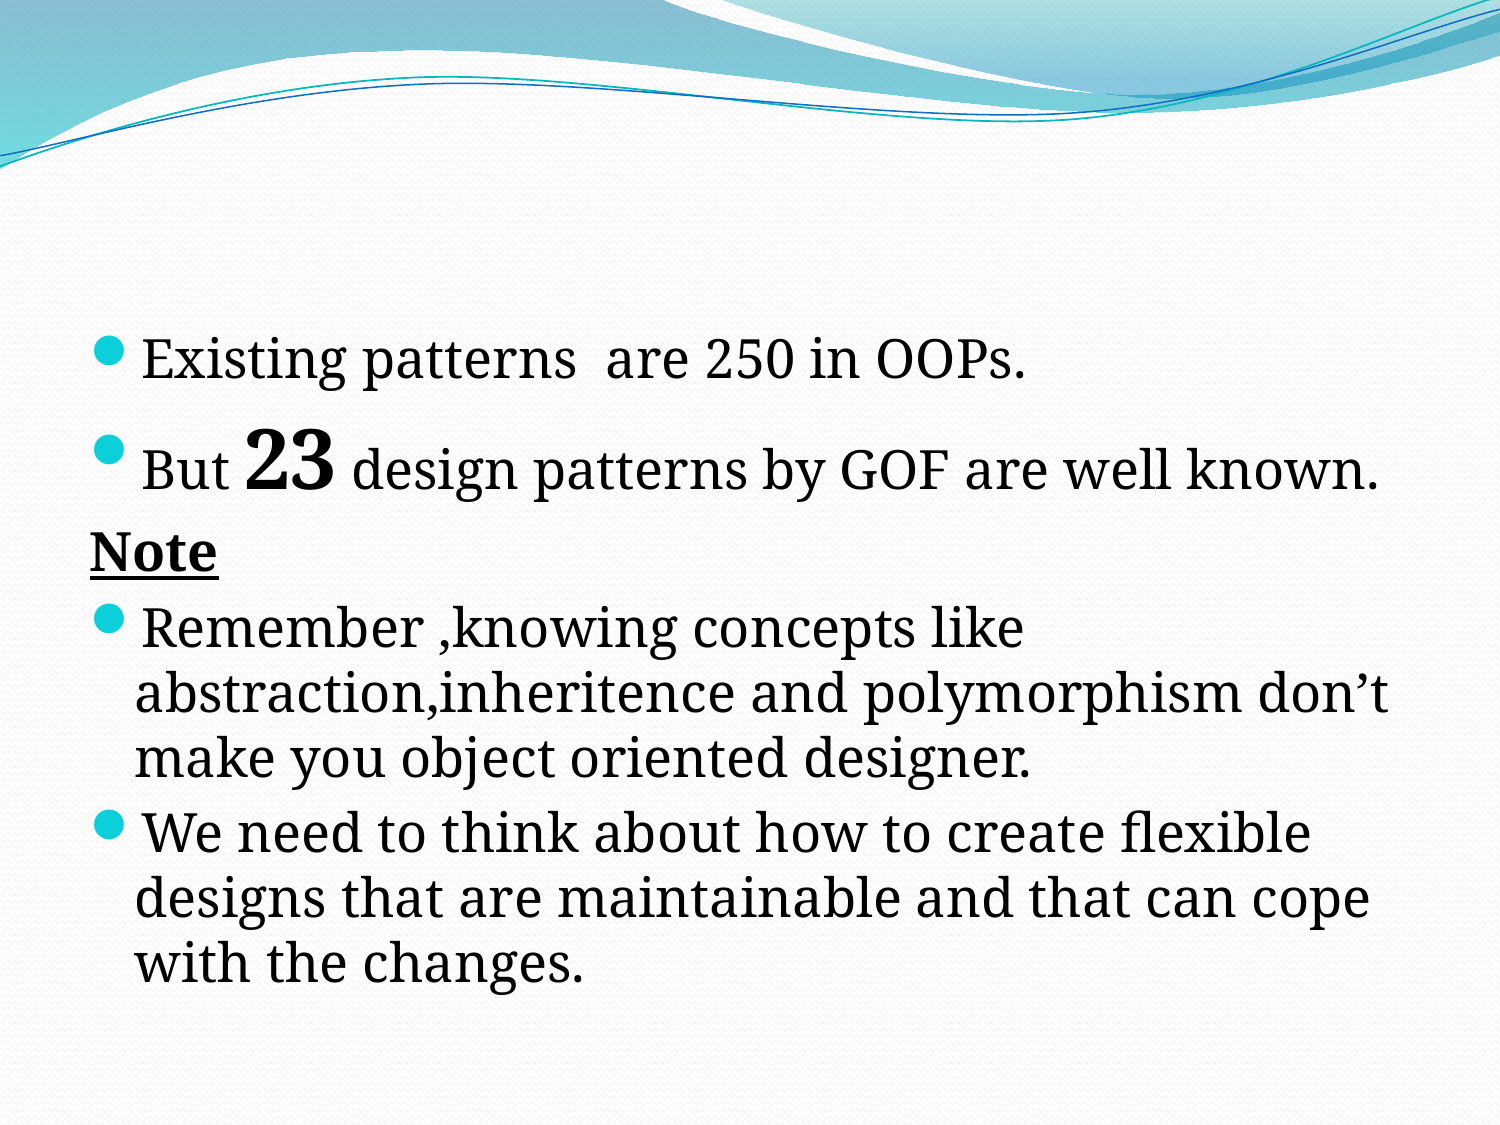

Existing patterns  are 250 in OOPs.
But 23 design patterns by GOF are well known.
Note
Remember ,knowing concepts like abstraction,inheritence and polymorphism don’t make you object oriented designer.
We need to think about how to create flexible designs that are maintainable and that can cope with the changes.